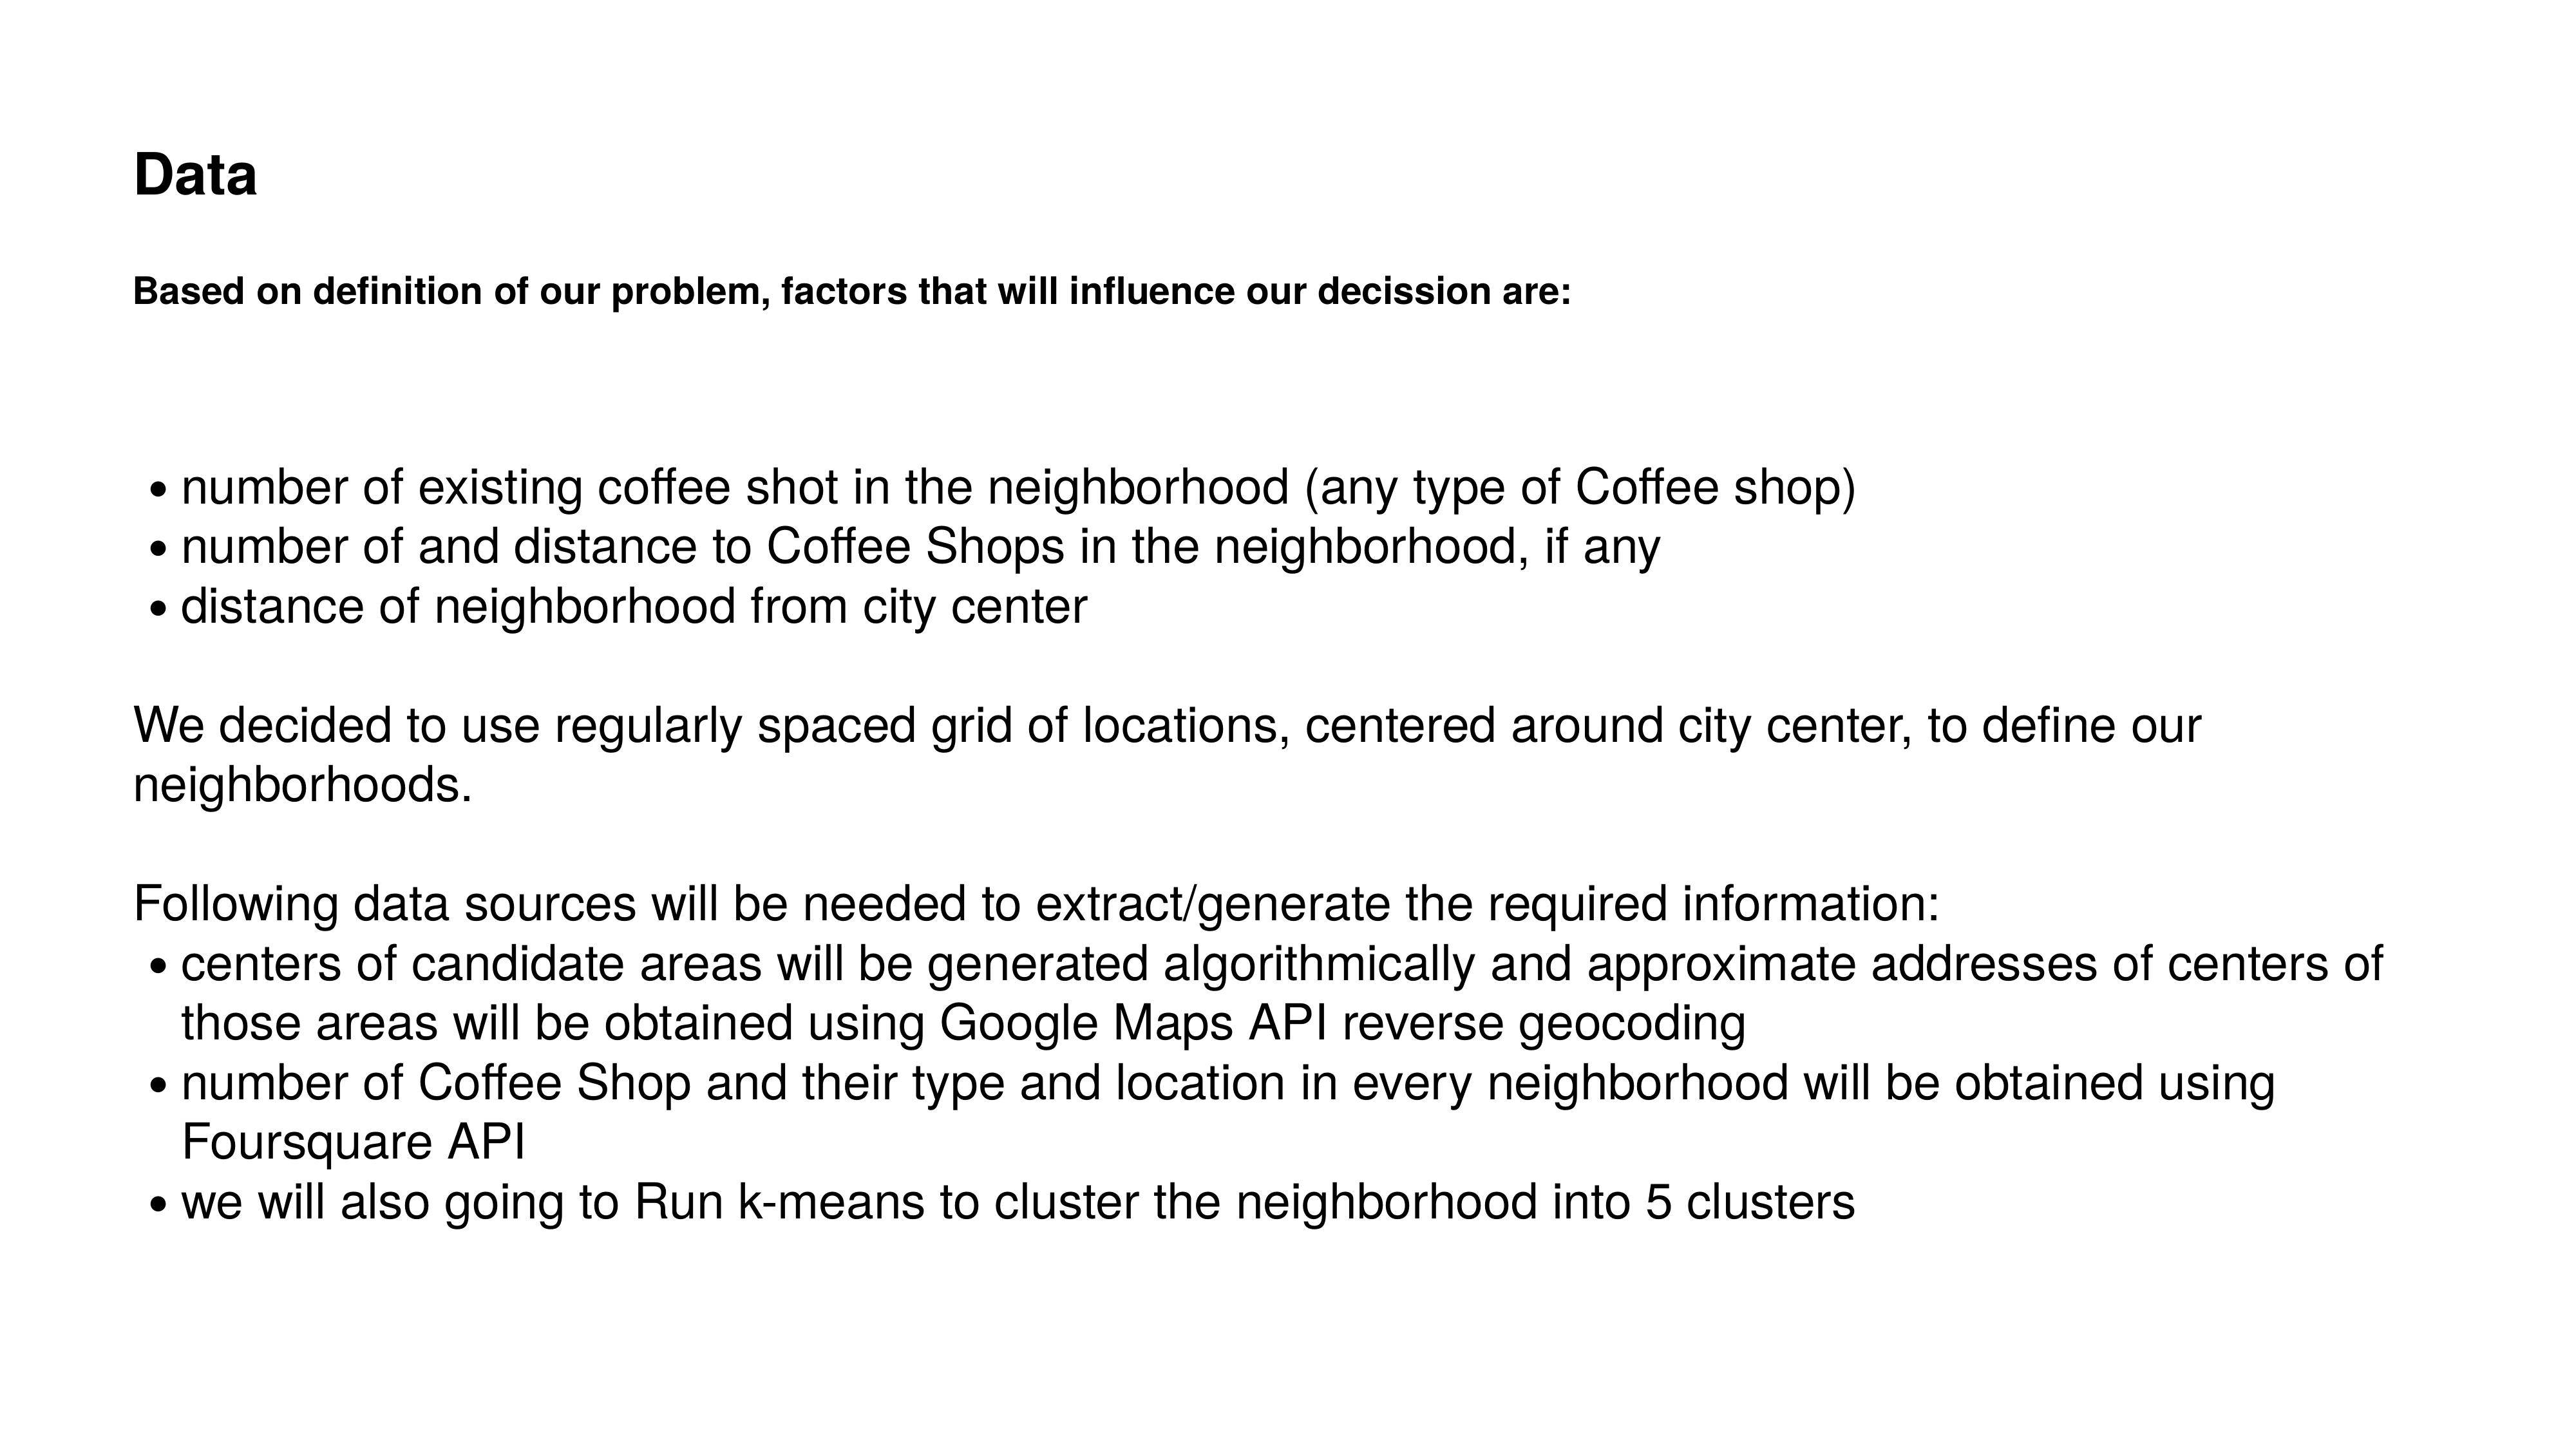

# Data
Based on definition of our problem, factors that will influence our decission are:
number of existing coffee shot in the neighborhood (any type of Coffee shop)
number of and distance to Coffee Shops in the neighborhood, if any
distance of neighborhood from city center

We decided to use regularly spaced grid of locations, centered around city center, to define our neighborhoods.

Following data sources will be needed to extract/generate the required information:
centers of candidate areas will be generated algorithmically and approximate addresses of centers of those areas will be obtained using Google Maps API reverse geocoding
number of Coffee Shop and their type and location in every neighborhood will be obtained using Foursquare API
we will also going to Run k-means to cluster the neighborhood into 5 clusters